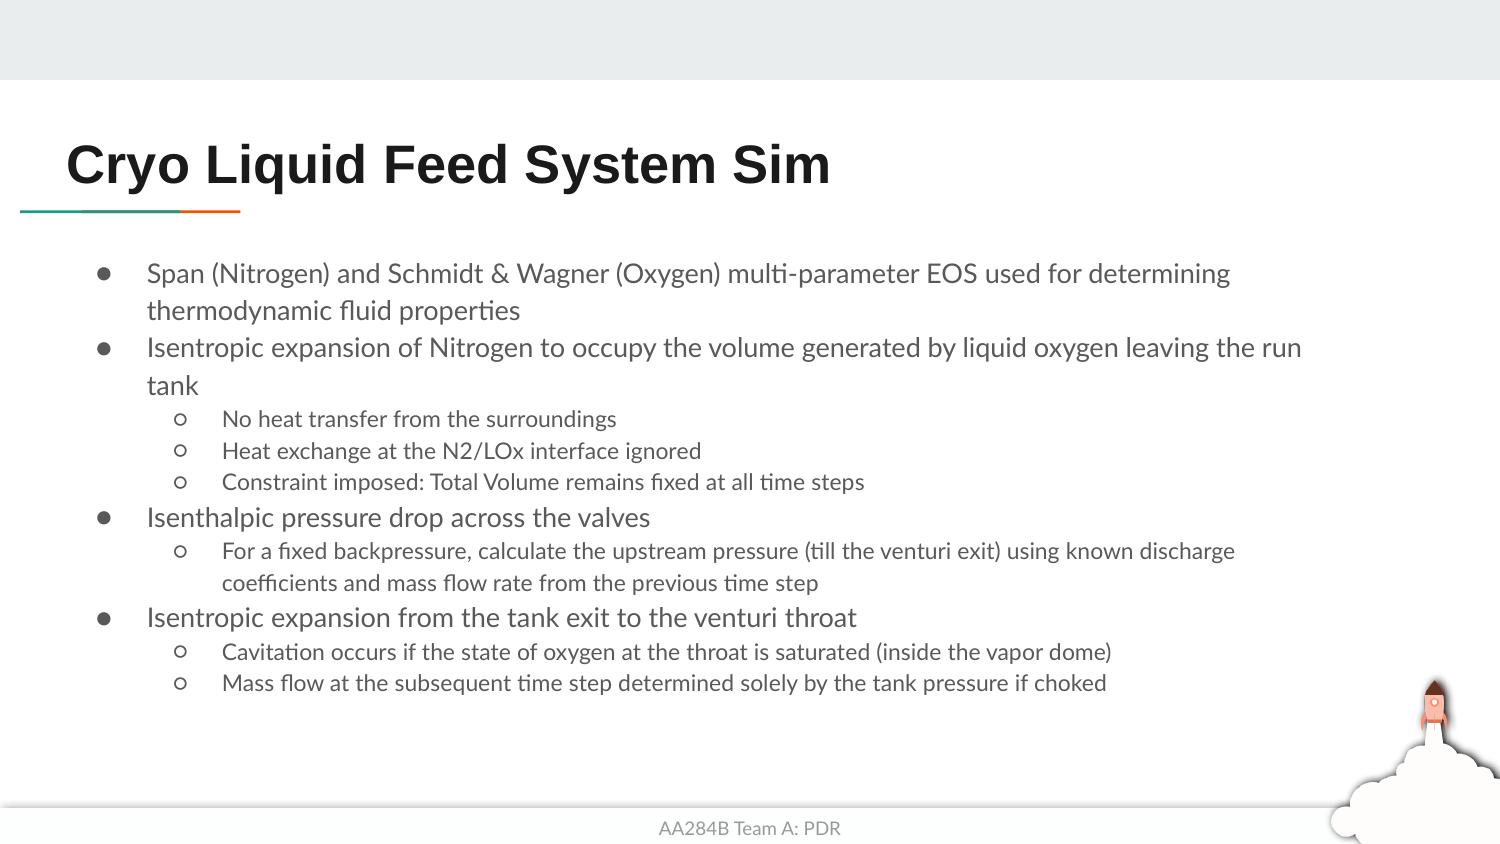

# Cryo Liquid Feed System Sim
Span (Nitrogen) and Schmidt & Wagner (Oxygen) multi-parameter EOS used for determining thermodynamic fluid properties
Isentropic expansion of Nitrogen to occupy the volume generated by liquid oxygen leaving the run tank
No heat transfer from the surroundings
Heat exchange at the N2/LOx interface ignored
Constraint imposed: Total Volume remains fixed at all time steps
Isenthalpic pressure drop across the valves
For a fixed backpressure, calculate the upstream pressure (till the venturi exit) using known discharge coefficients and mass flow rate from the previous time step
Isentropic expansion from the tank exit to the venturi throat
Cavitation occurs if the state of oxygen at the throat is saturated (inside the vapor dome)
Mass flow at the subsequent time step determined solely by the tank pressure if choked